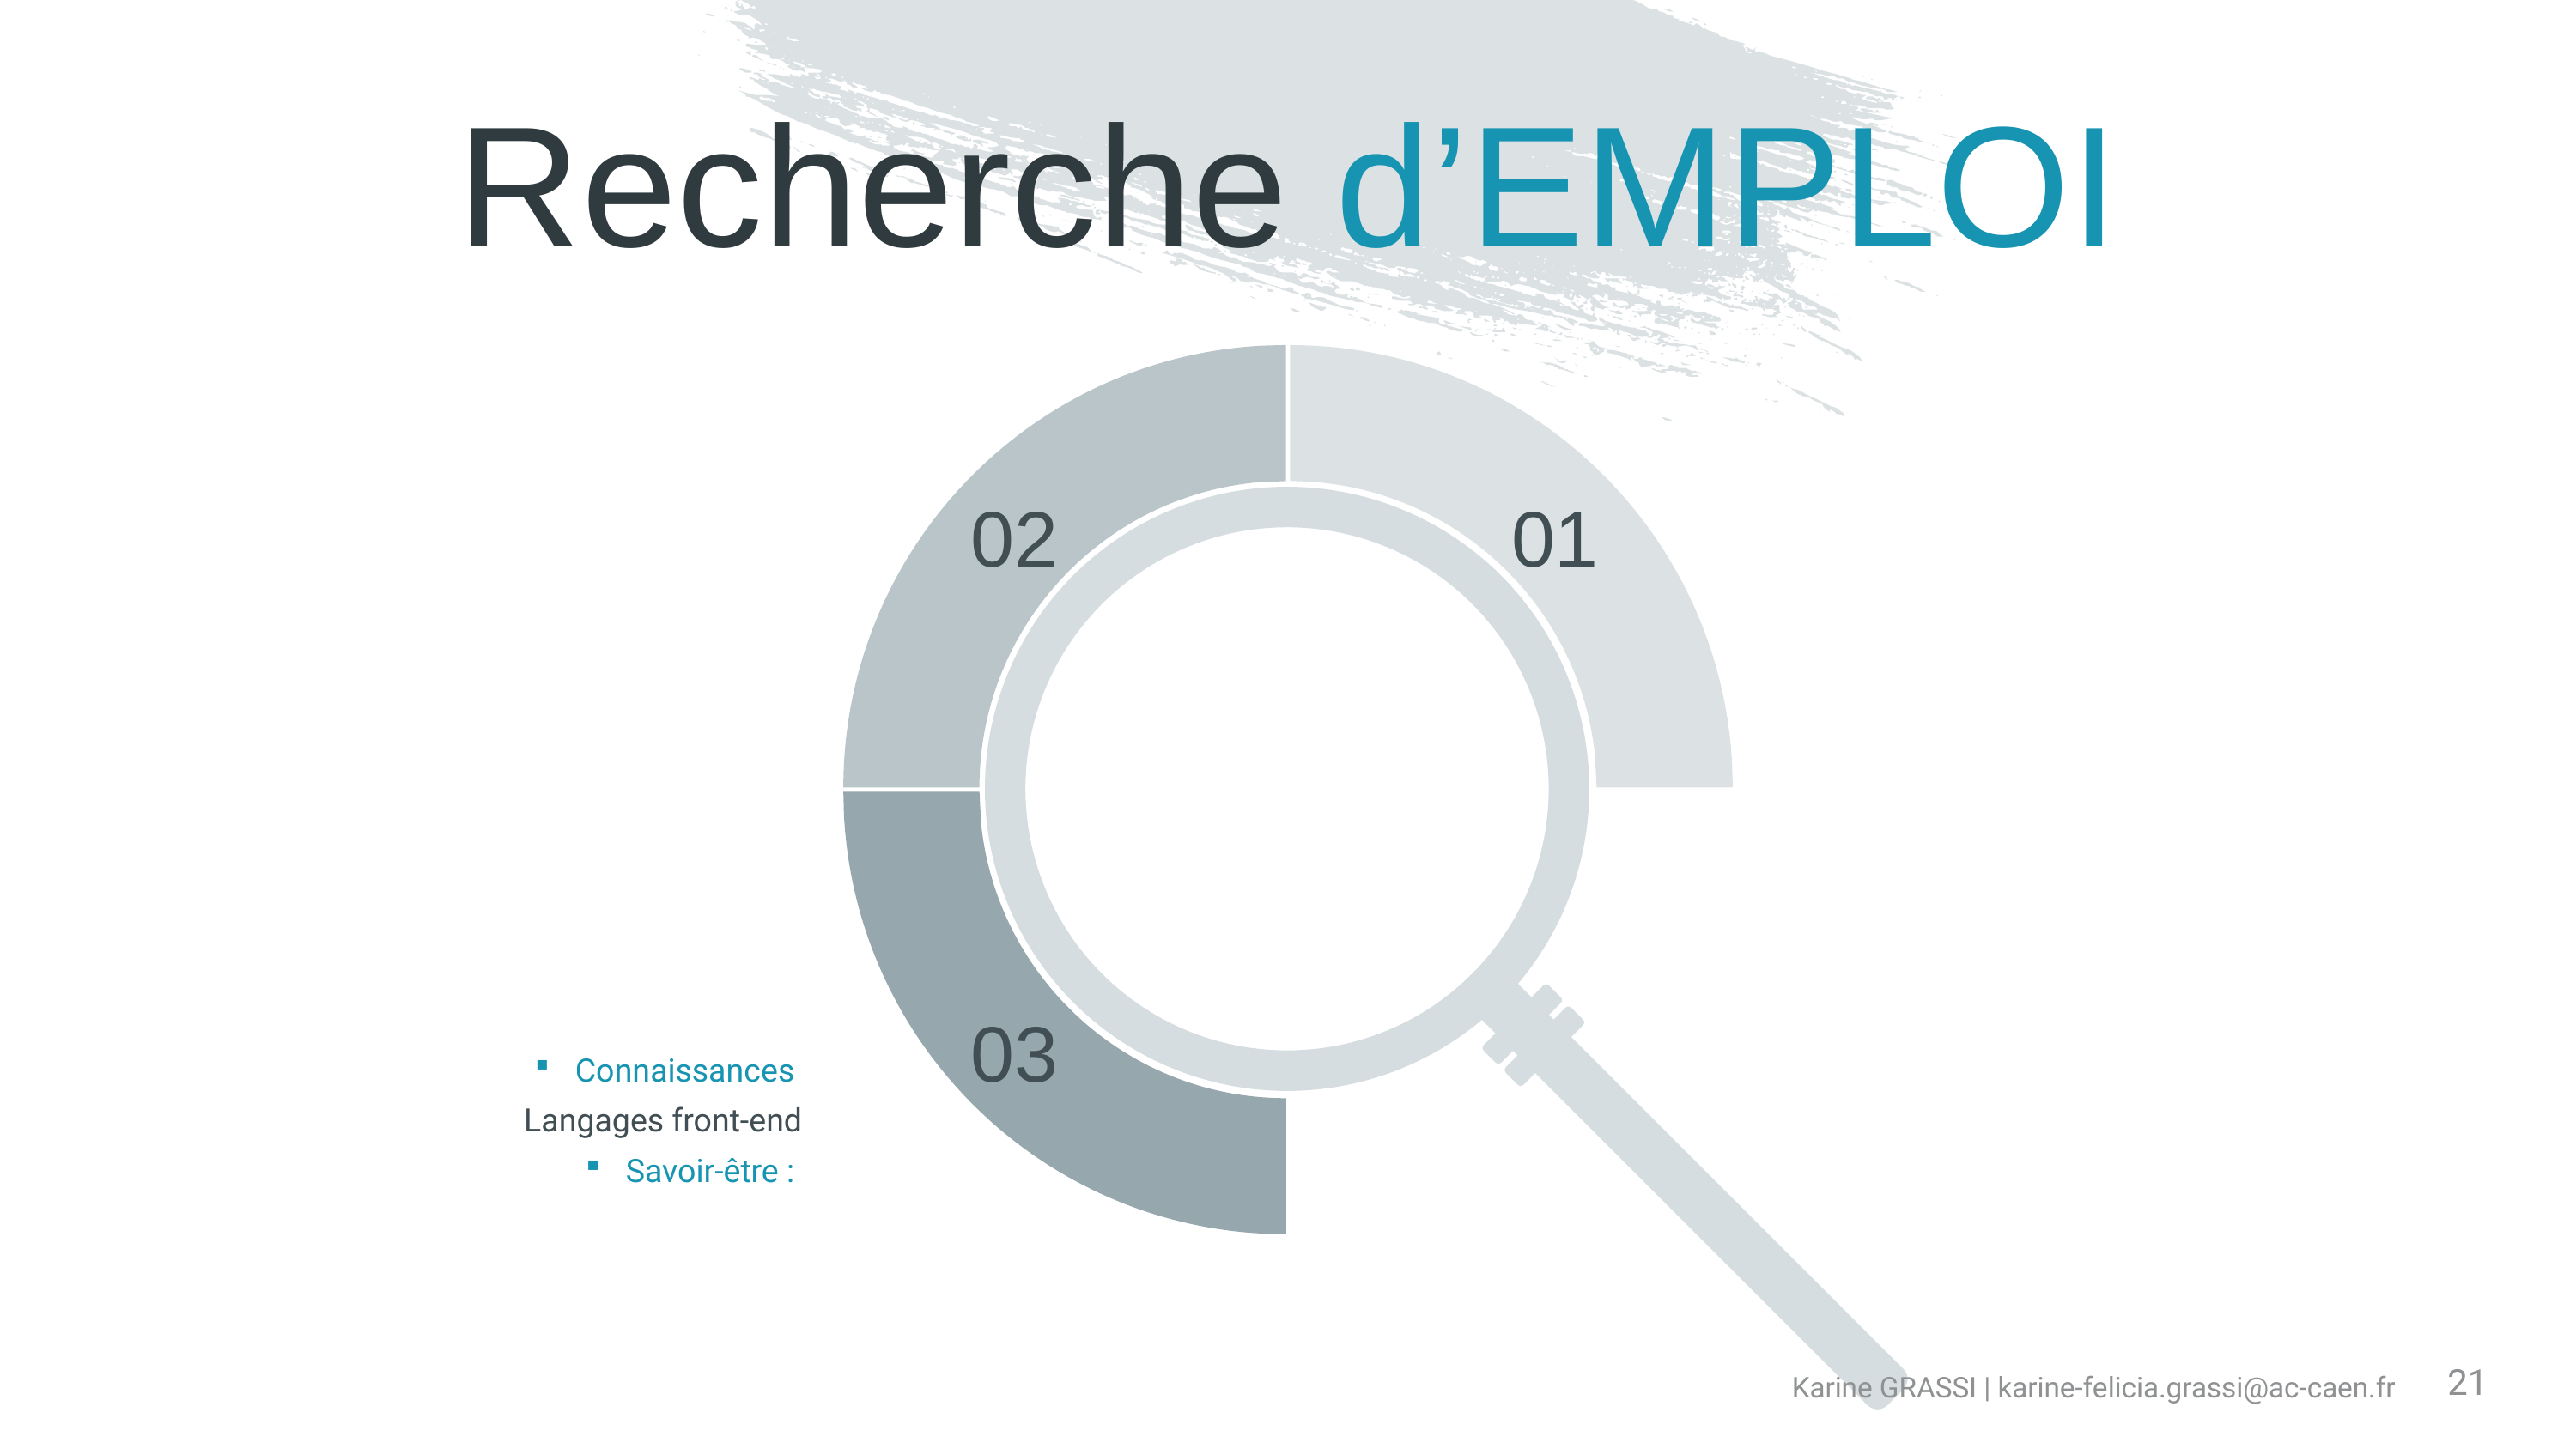

# Recherche d’EMPLOI

02
01

03
Connaissances
Langages front-end
Savoir-être :

21
Karine GRASSI | karine-felicia.grassi@ac-caen.fr